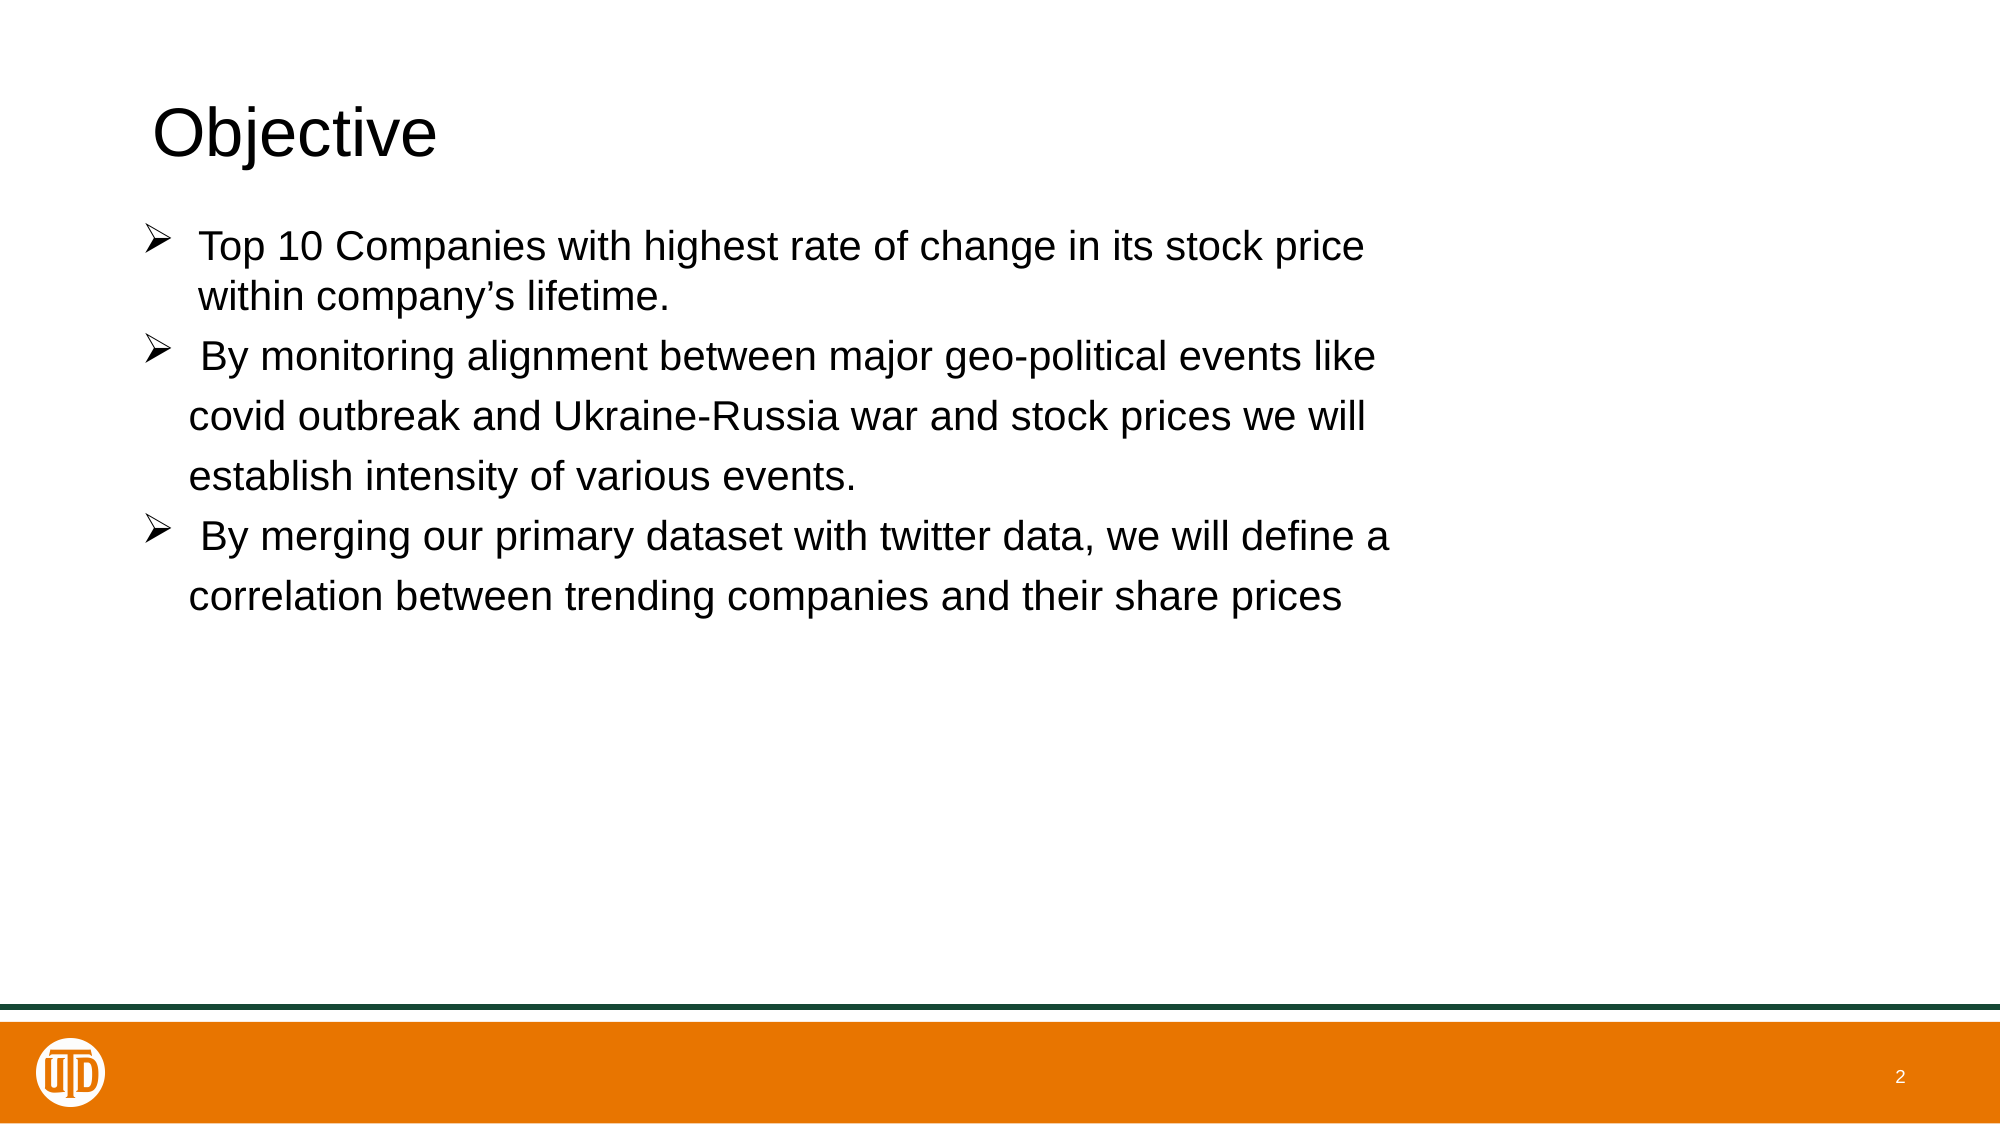

# Objective
Top 10 Companies with highest rate of change in its stock price within company’s lifetime.
 By monitoring alignment between major geo-political events like covid outbreak and Ukraine-Russia war and stock prices we will establish intensity of various events.
 By merging our primary dataset with twitter data, we will define a correlation between trending companies and their share prices
2